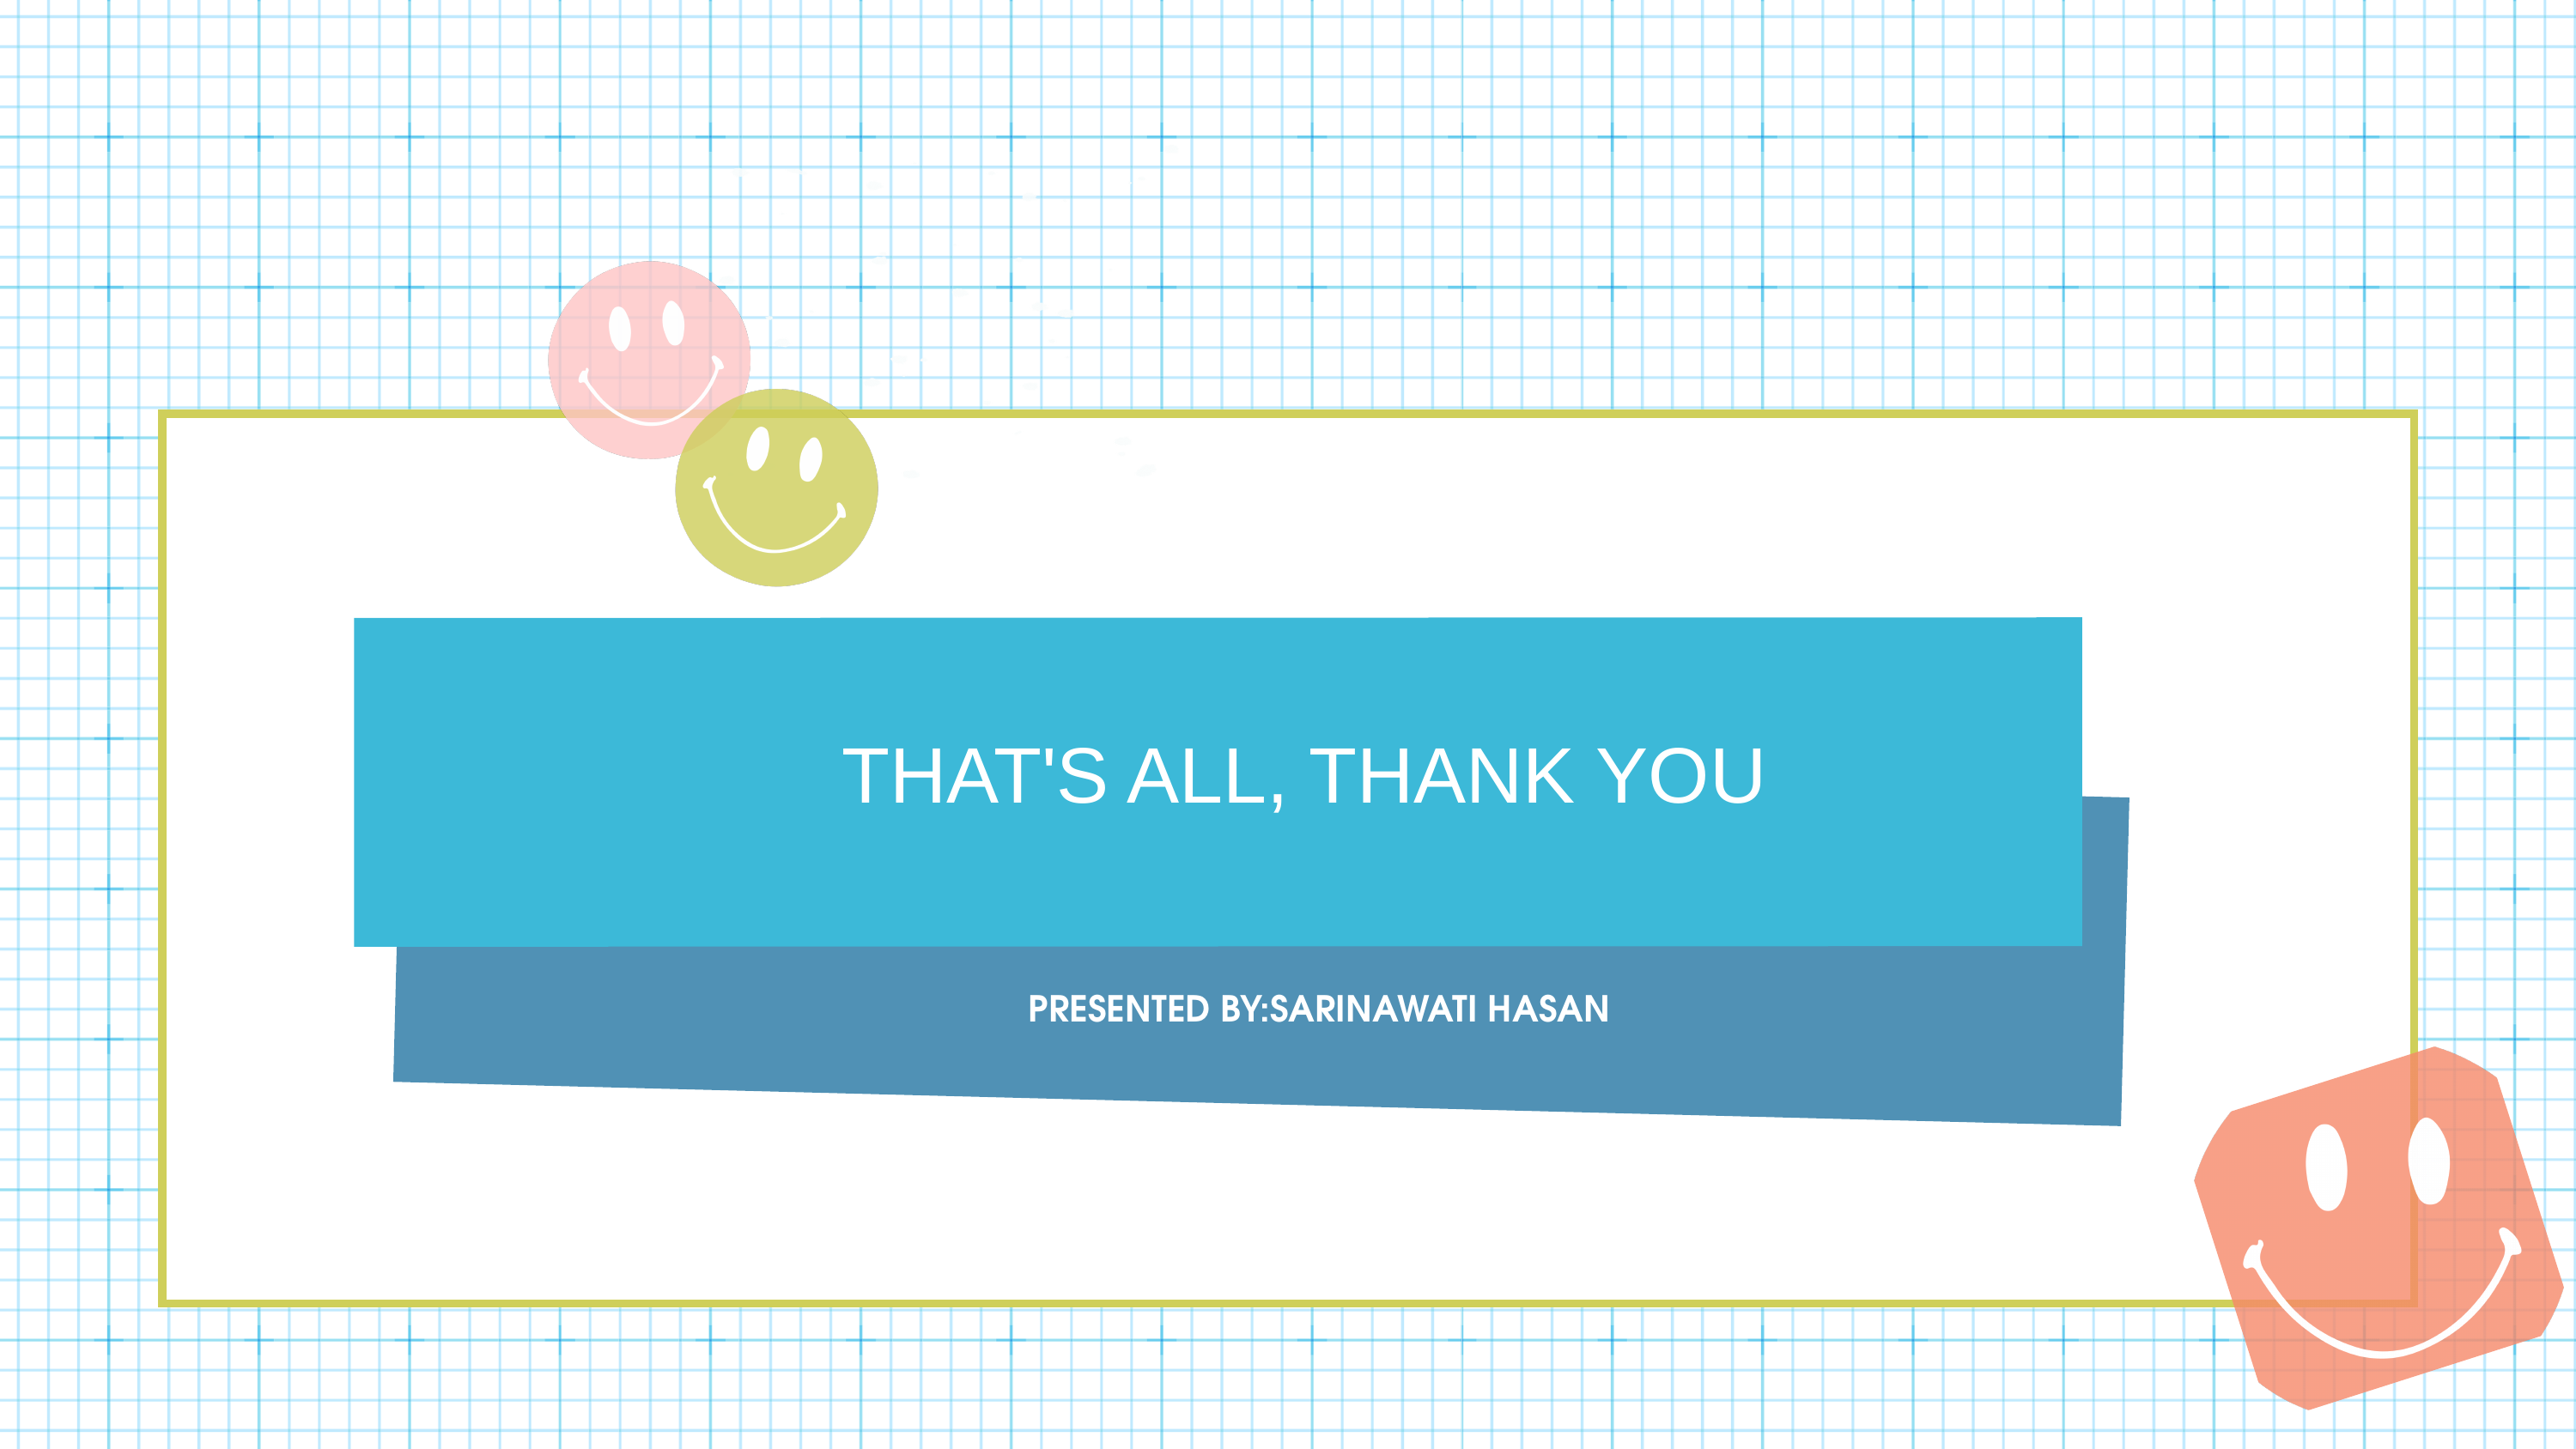

THAT'S ALL, THANK YOU

PRESENTED BY:SARINAWATI HASAN